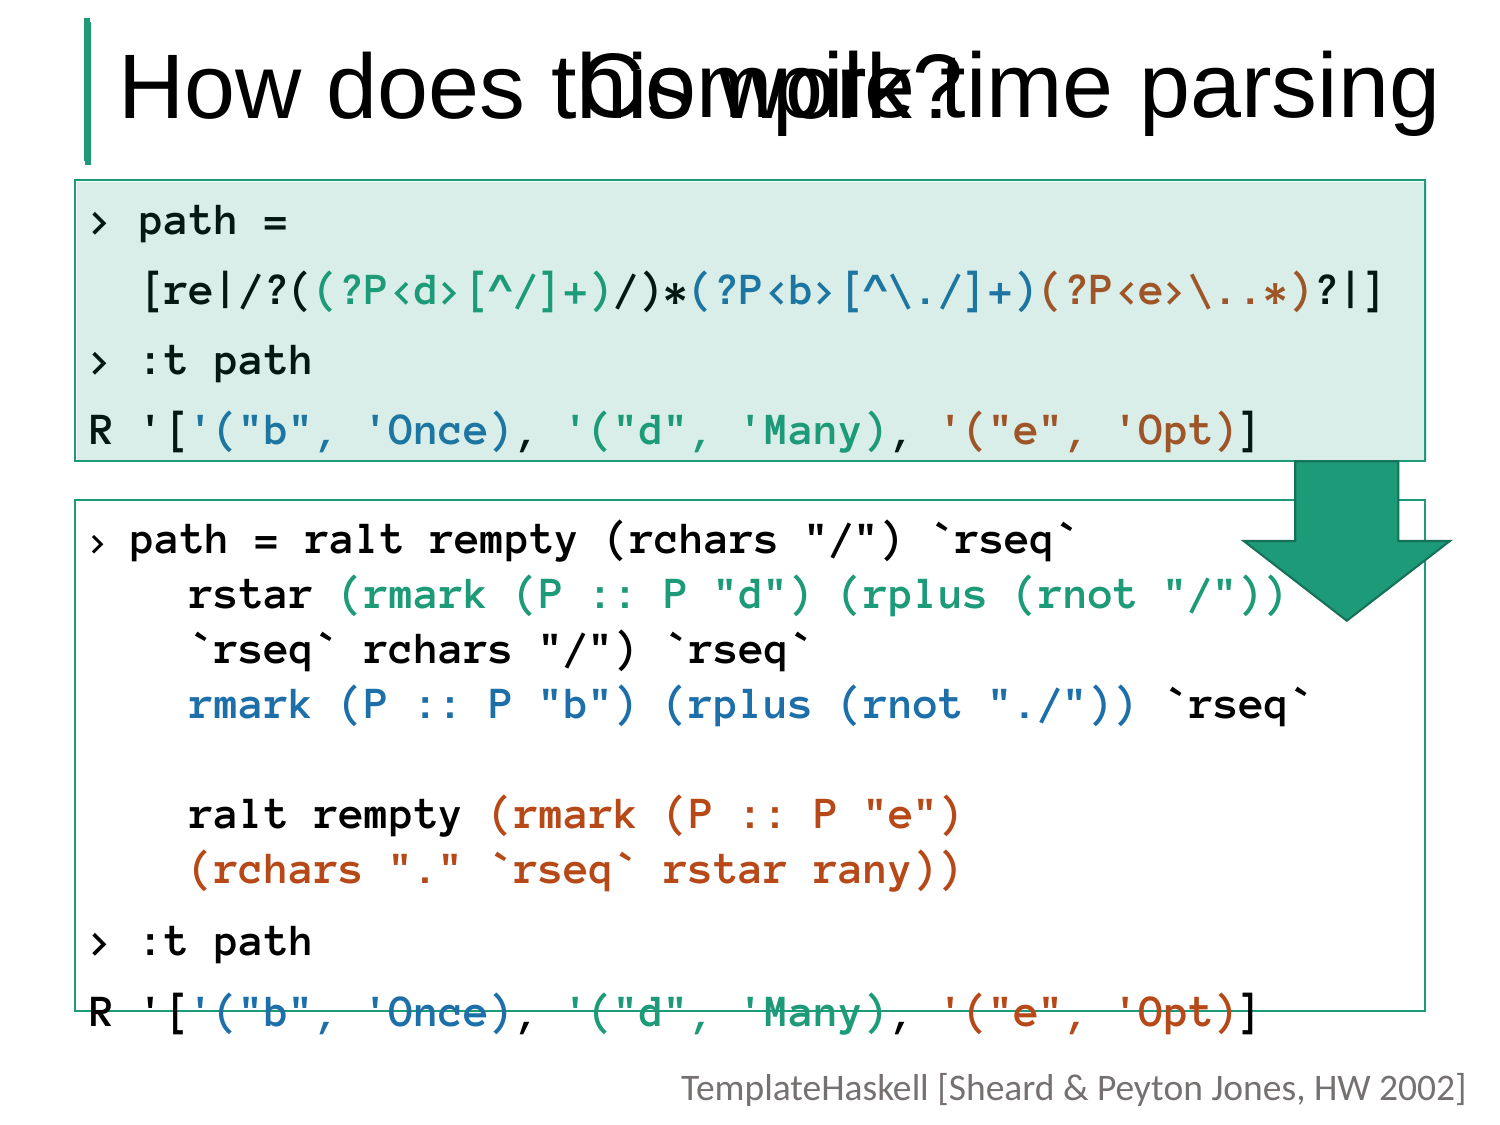

Compile time parsing
# How does this work?
> path =
  [re|/?((?P<d>[^/]+)/)*(?P<b>[^\./]+)(?P<e>\..*)?|]
> :t path
R '['("b", 'Once), '("d", 'Many), '("e", 'Opt)]

> path = ralt rempty (rchars "/") `rseq`
    rstar (rmark (P :: P "d") (rplus (rnot "/"))
    `rseq` rchars "/") `rseq`
    rmark (P :: P "b") (rplus (rnot "./")) `rseq`
    ralt rempty (rmark (P :: P "e")
    (rchars "." `rseq` rstar rany))
> :t path
R '['("b", 'Once), '("d", 'Many), '("e", 'Opt)]
TemplateHaskell [Sheard & Peyton Jones, HW 2002]